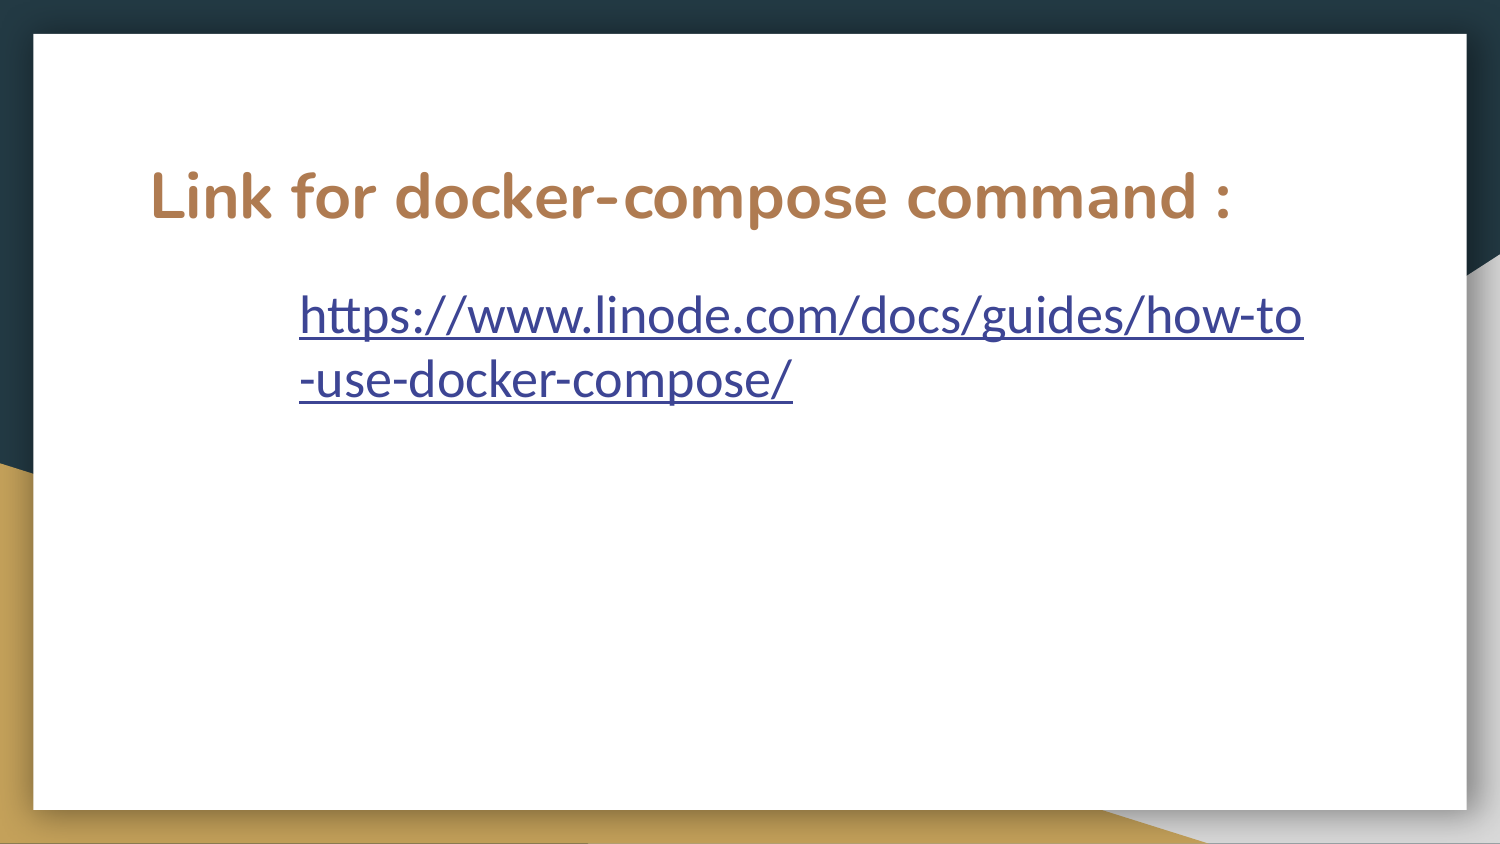

# Link for docker-compose command :
https://www.linode.com/docs/guides/how-to-use-docker-compose/